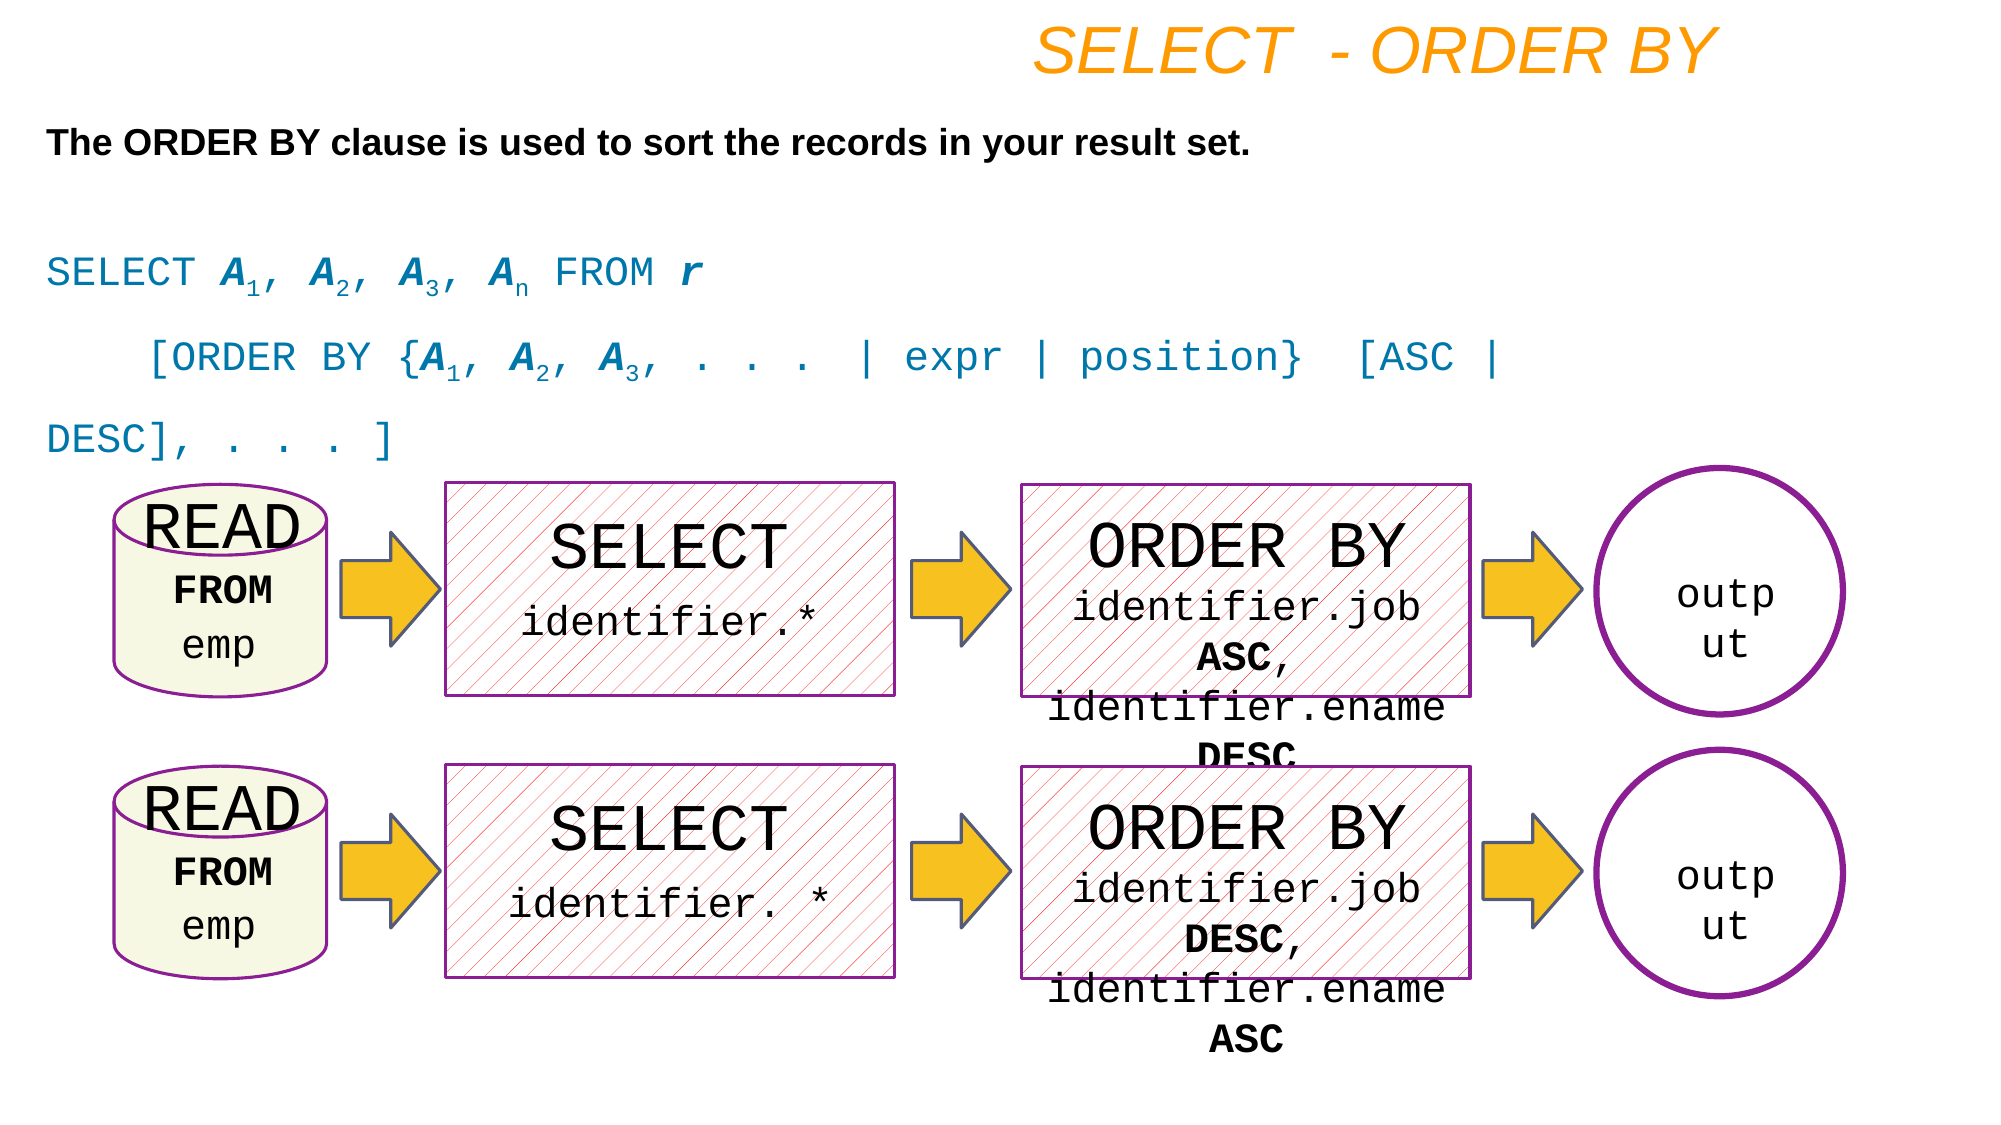

SELECT  - ORDER BY
The ORDER BY clause is used to sort the records in your result set.
SELECT A1, A2, A3, An FROM r
    [ORDER BY {A1, A2, A3, . . .  | expr | position}  [ASC | DESC], . . . ]

READ
FROM

ORDER BY
identifier.job ASC, identifier.ename DESC

SELECT
identifier.*
emp
output

READ
FROM

ORDER BY
identifier.job DESC, identifier.ename ASC

SELECT
identifier. *
emp
output